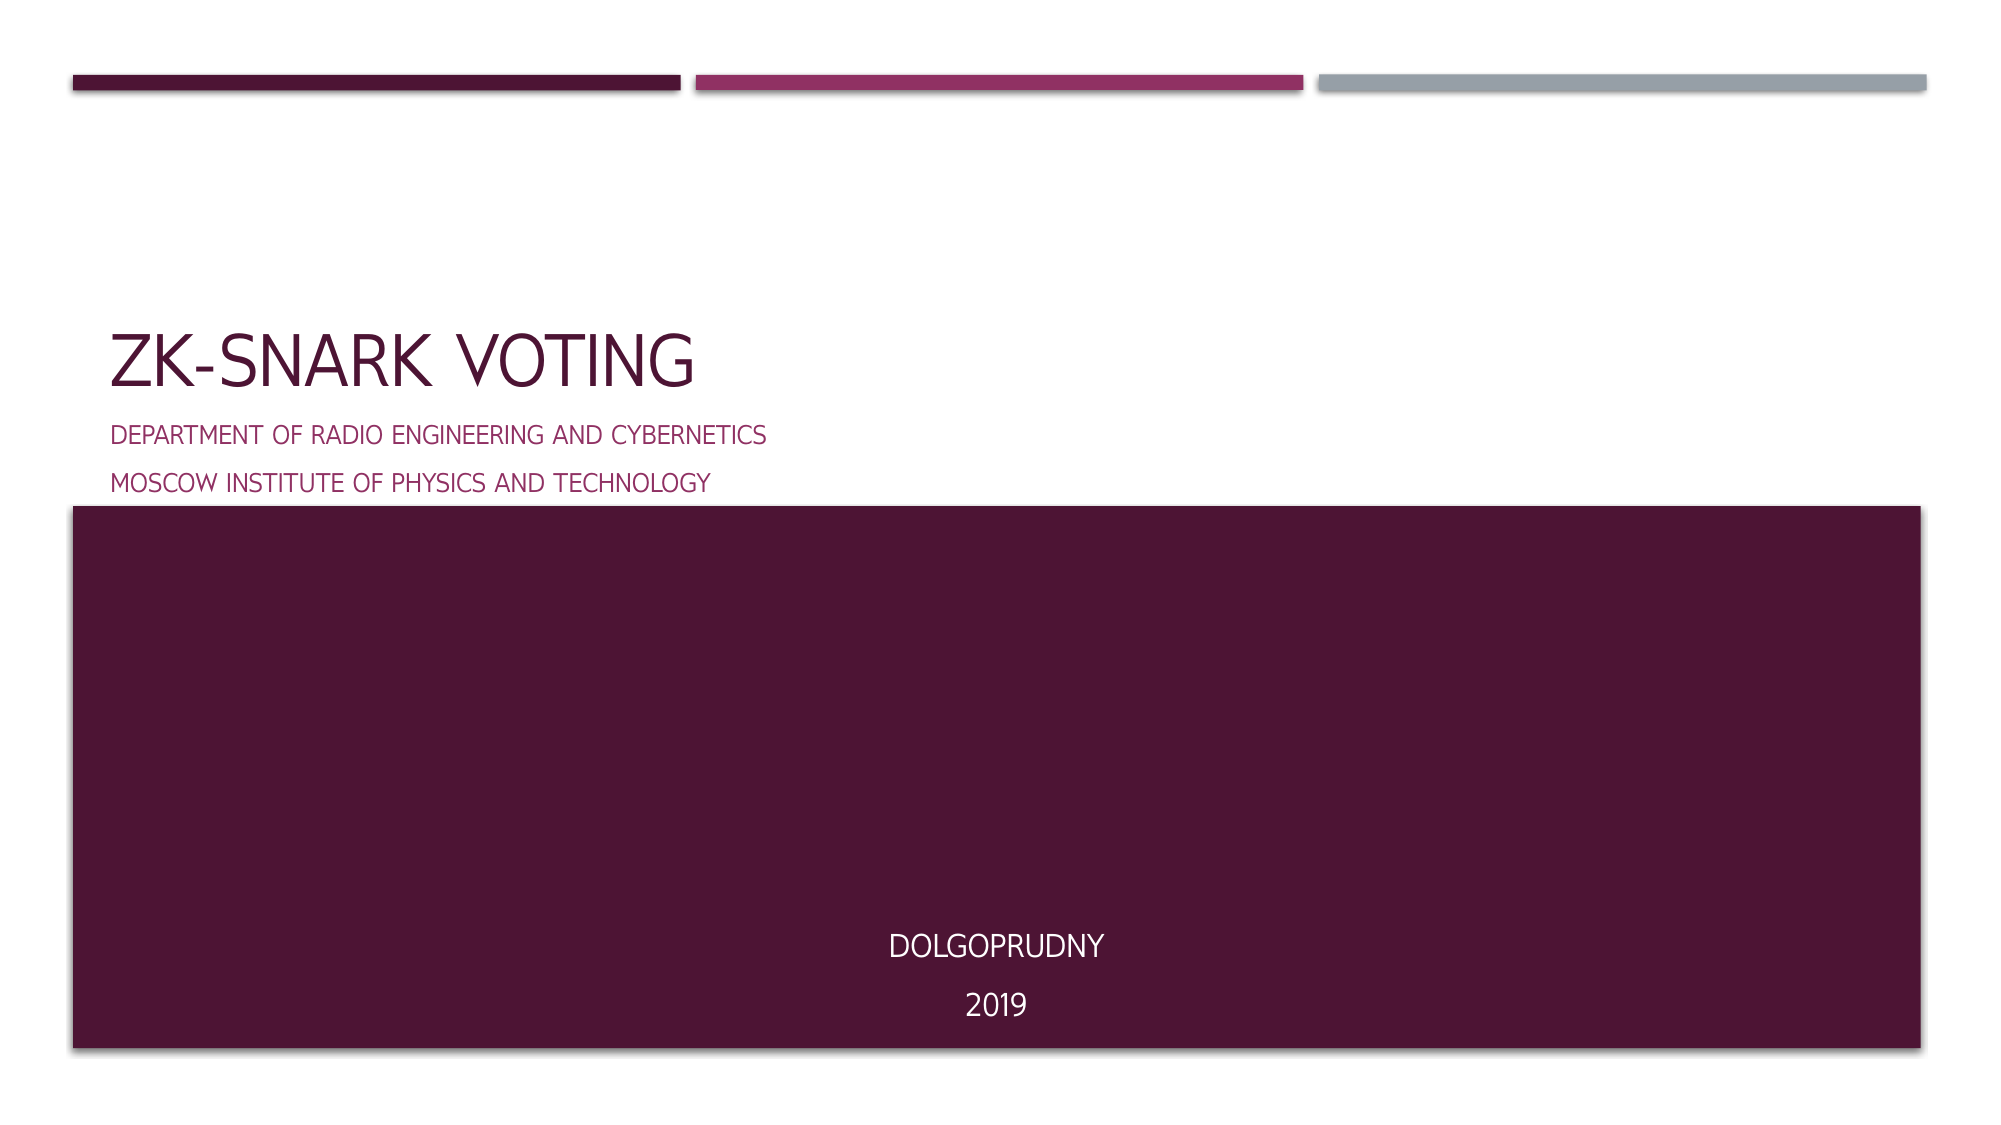

# Zk-snark voting
Department of radio engineering and cybernetics
Moscow institute of physics and technology
dolgoprudny
2019